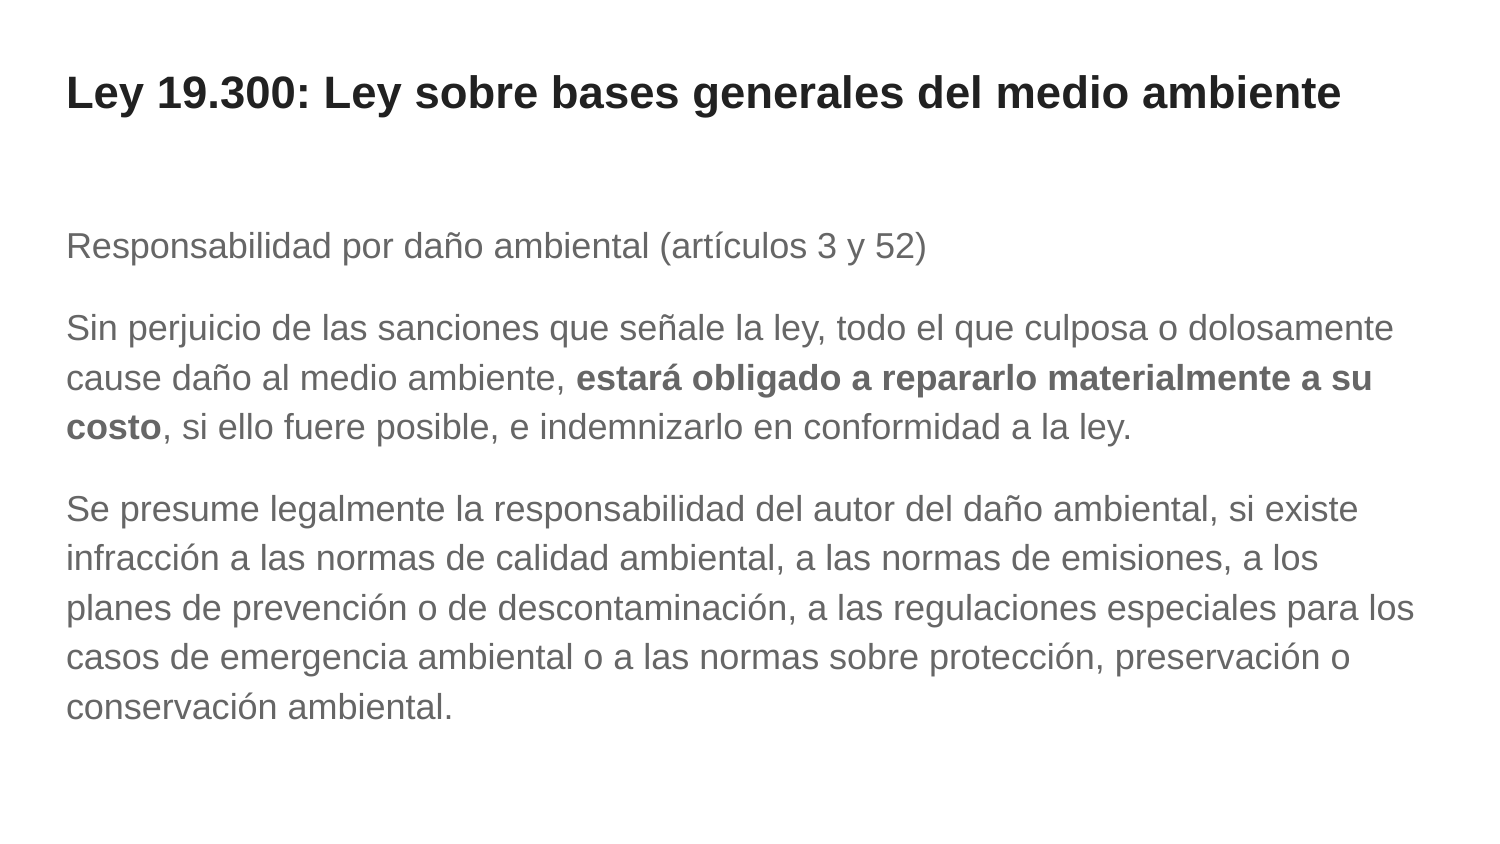

# Ley 19.300: Ley sobre bases generales del medio ambiente
Responsabilidad por daño ambiental (artículos 3 y 52)
Sin perjuicio de las sanciones que señale la ley, todo el que culposa o dolosamente cause daño al medio ambiente, estará obligado a repararlo materialmente a su costo, si ello fuere posible, e indemnizarlo en conformidad a la ley.
Se presume legalmente la responsabilidad del autor del daño ambiental, si existe infracción a las normas de calidad ambiental, a las normas de emisiones, a los planes de prevención o de descontaminación, a las regulaciones especiales para los casos de emergencia ambiental o a las normas sobre protección, preservación o conservación ambiental.